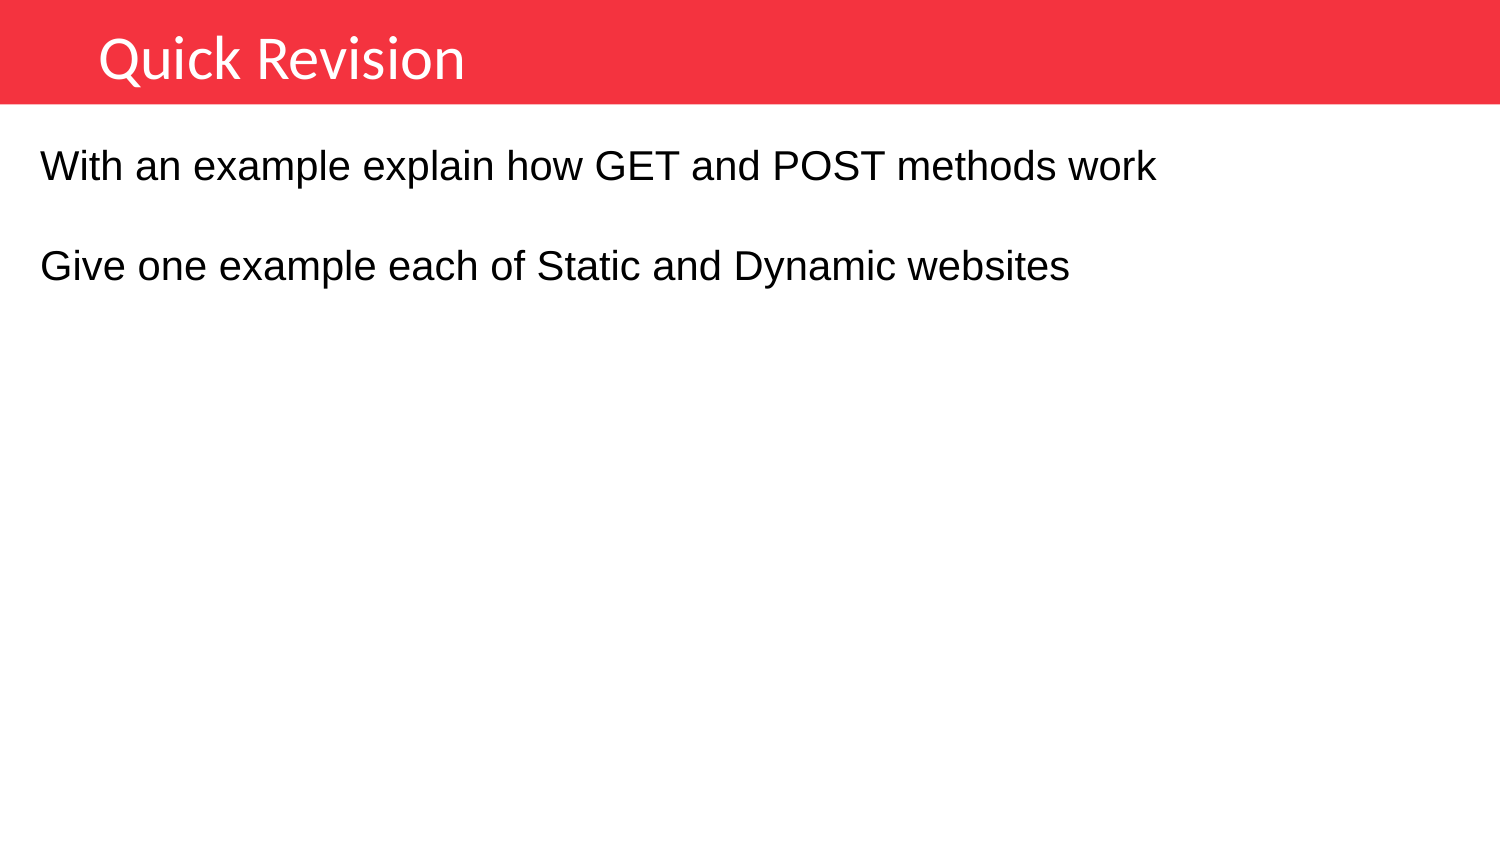

Quick Revision

With an example explain how GET and POST methods work

Give one example each of Static and Dynamic websites